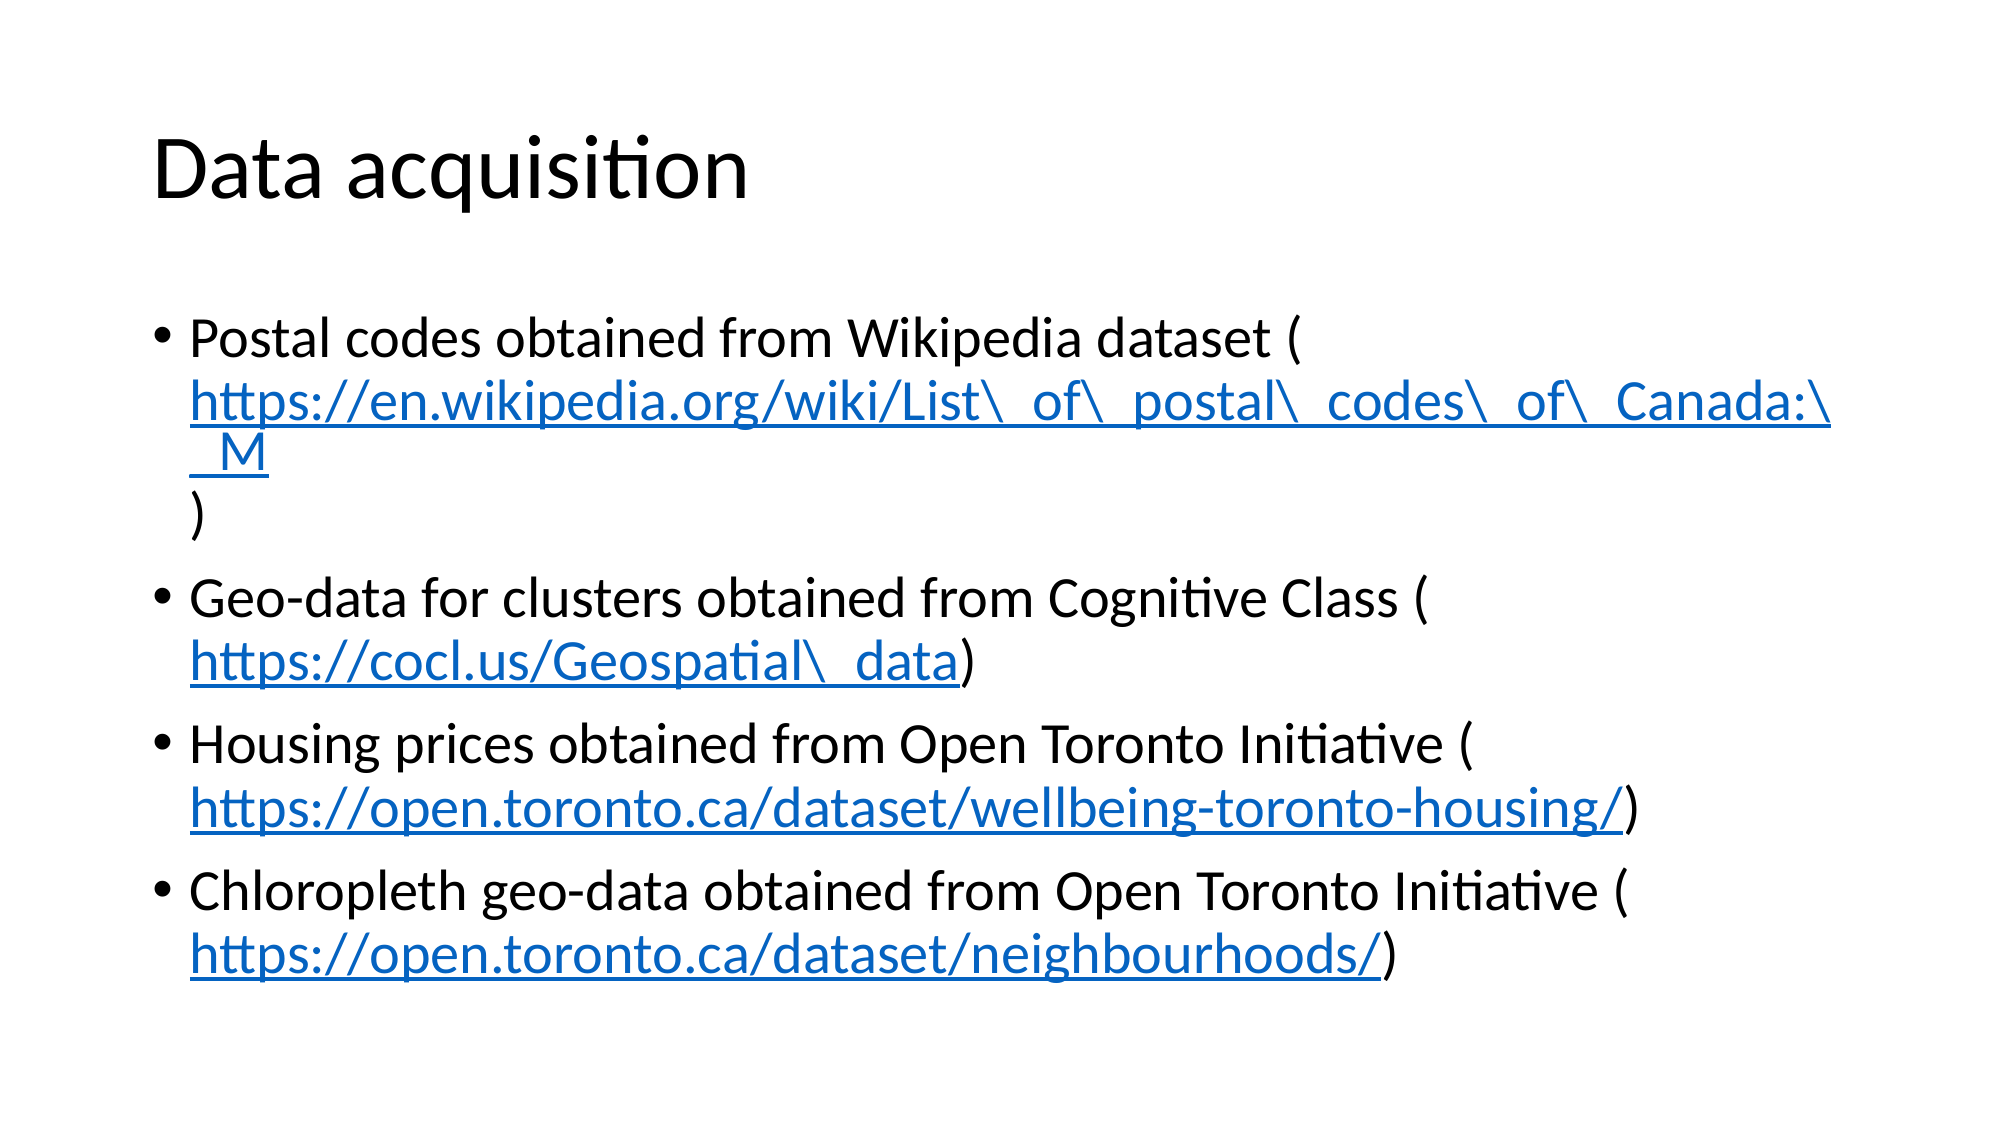

# Data acquisition
Postal codes obtained from Wikipedia dataset (https://en.wikipedia.org/wiki/List\_of\_postal\_codes\_of\_Canada:\_M)
Geo-data for clusters obtained from Cognitive Class (https://cocl.us/Geospatial\_data)
Housing prices obtained from Open Toronto Initiative (https://open.toronto.ca/dataset/wellbeing-toronto-housing/)
Chloropleth geo-data obtained from Open Toronto Initiative (https://open.toronto.ca/dataset/neighbourhoods/)